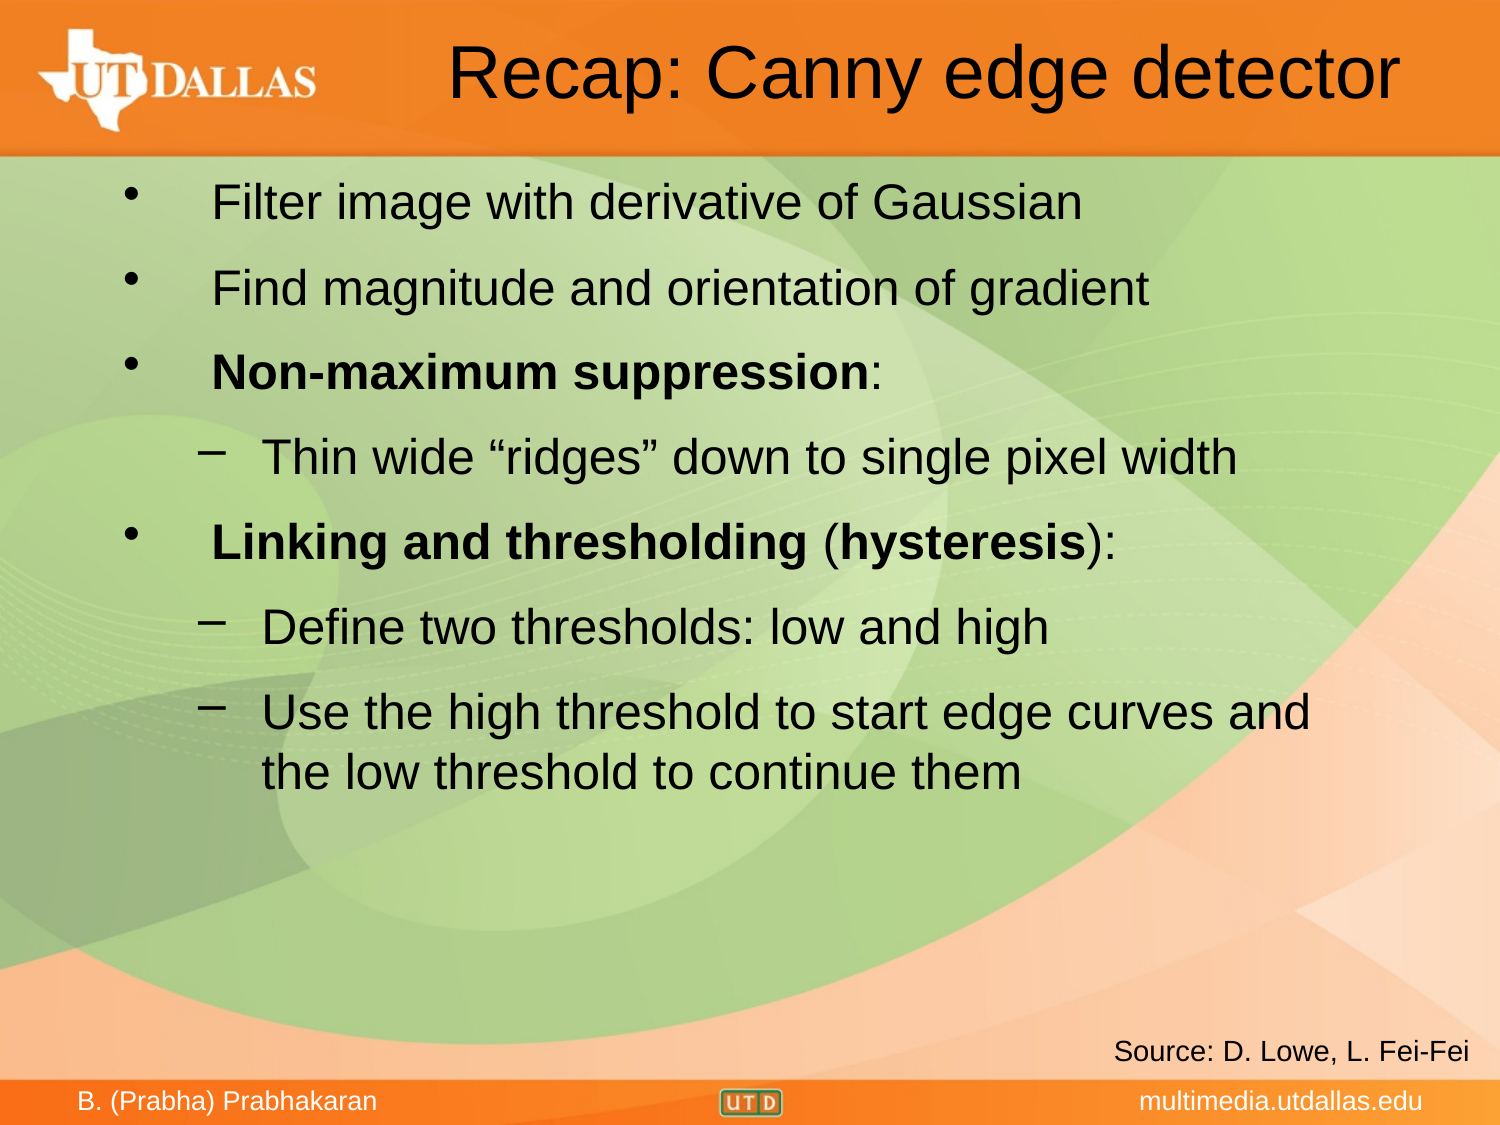

# Recap: Canny edge detector
Filter image with derivative of Gaussian
Find magnitude and orientation of gradient
Non-maximum suppression:
Thin wide “ridges” down to single pixel width
Linking and thresholding (hysteresis):
Define two thresholds: low and high
Use the high threshold to start edge curves and the low threshold to continue them

Source: D. Lowe, L. Fei-Fei